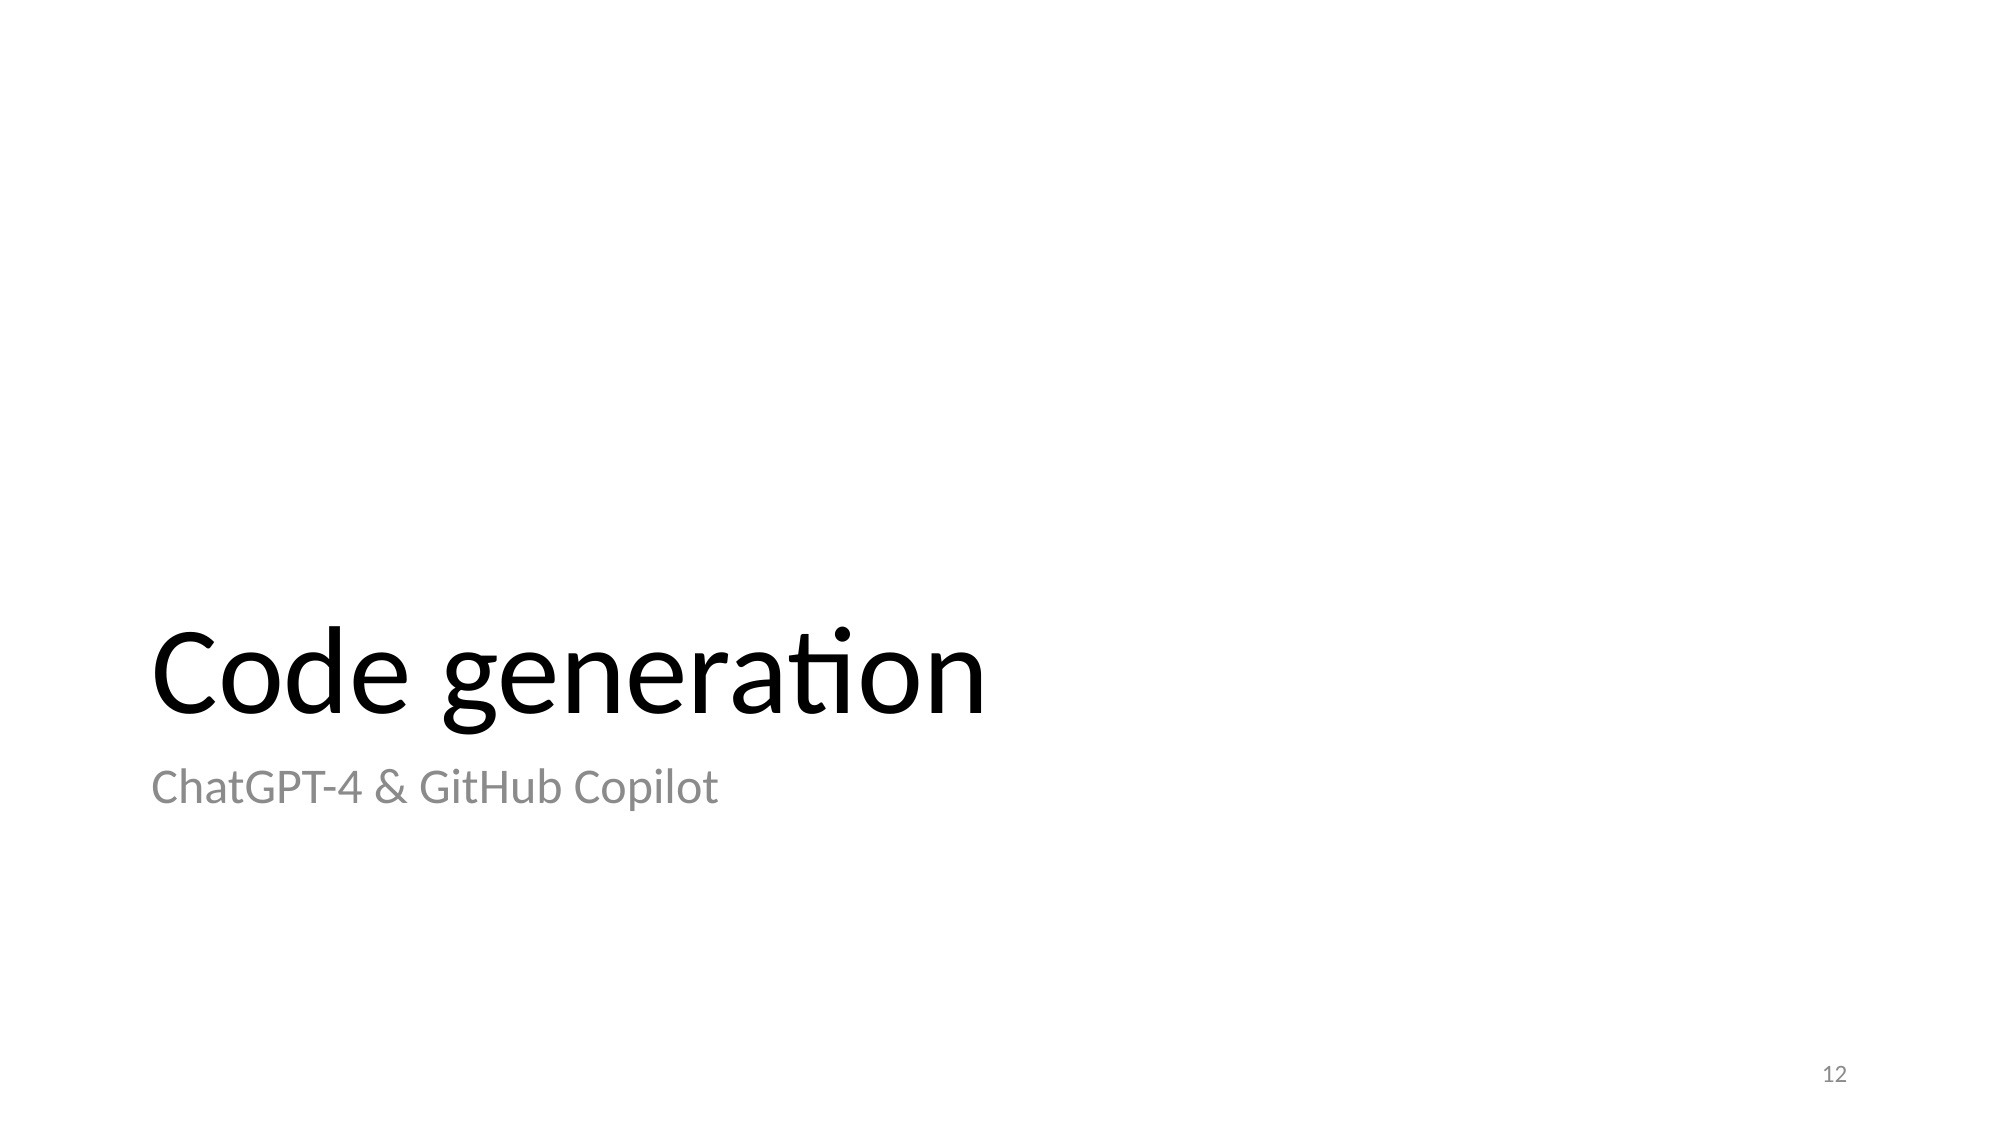

# Code generation
ChatGPT-4 & GitHub Copilot
12